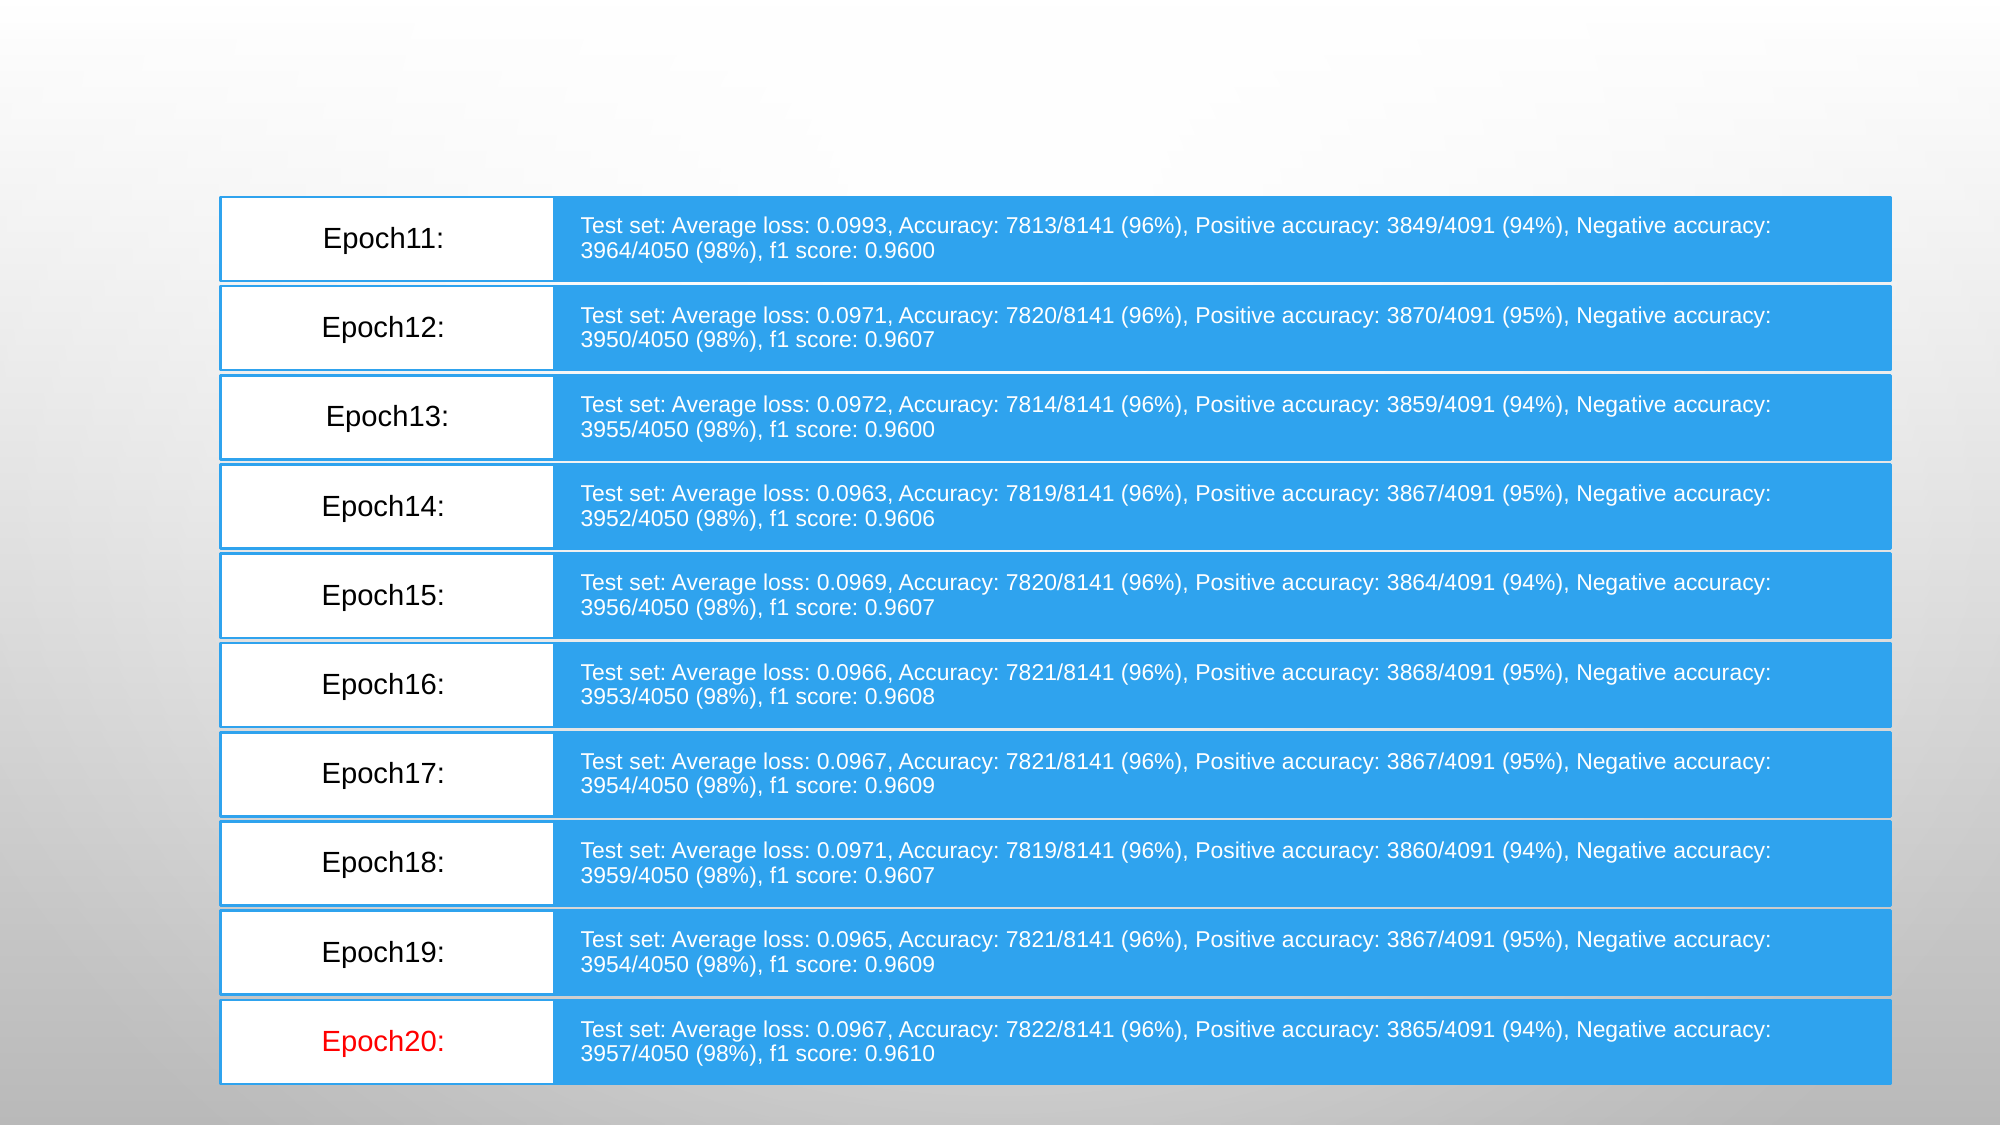

#
Test set: Average loss: 0.0993, Accuracy: 7813/8141 (96%), Positive accuracy: 3849/4091 (94%), Negative accuracy: 3964/4050 (98%), f1 score: 0.9600
Epoch11:
Test set: Average loss: 0.0971, Accuracy: 7820/8141 (96%), Positive accuracy: 3870/4091 (95%), Negative accuracy: 3950/4050 (98%), f1 score: 0.9607
Epoch12:
Test set: Average loss: 0.0972, Accuracy: 7814/8141 (96%), Positive accuracy: 3859/4091 (94%), Negative accuracy: 3955/4050 (98%), f1 score: 0.9600
Epoch13:
Test set: Average loss: 0.0963, Accuracy: 7819/8141 (96%), Positive accuracy: 3867/4091 (95%), Negative accuracy: 3952/4050 (98%), f1 score: 0.9606
Epoch14:
Test set: Average loss: 0.0969, Accuracy: 7820/8141 (96%), Positive accuracy: 3864/4091 (94%), Negative accuracy: 3956/4050 (98%), f1 score: 0.9607
Epoch15:
Test set: Average loss: 0.0966, Accuracy: 7821/8141 (96%), Positive accuracy: 3868/4091 (95%), Negative accuracy: 3953/4050 (98%), f1 score: 0.9608
Epoch16:
Test set: Average loss: 0.0967, Accuracy: 7821/8141 (96%), Positive accuracy: 3867/4091 (95%), Negative accuracy: 3954/4050 (98%), f1 score: 0.9609
Epoch17:
Test set: Average loss: 0.0971, Accuracy: 7819/8141 (96%), Positive accuracy: 3860/4091 (94%), Negative accuracy: 3959/4050 (98%), f1 score: 0.9607
Epoch18:
Test set: Average loss: 0.0965, Accuracy: 7821/8141 (96%), Positive accuracy: 3867/4091 (95%), Negative accuracy: 3954/4050 (98%), f1 score: 0.9609
Epoch19:
Test set: Average loss: 0.0967, Accuracy: 7822/8141 (96%), Positive accuracy: 3865/4091 (94%), Negative accuracy: 3957/4050 (98%), f1 score: 0.9610
Epoch20: